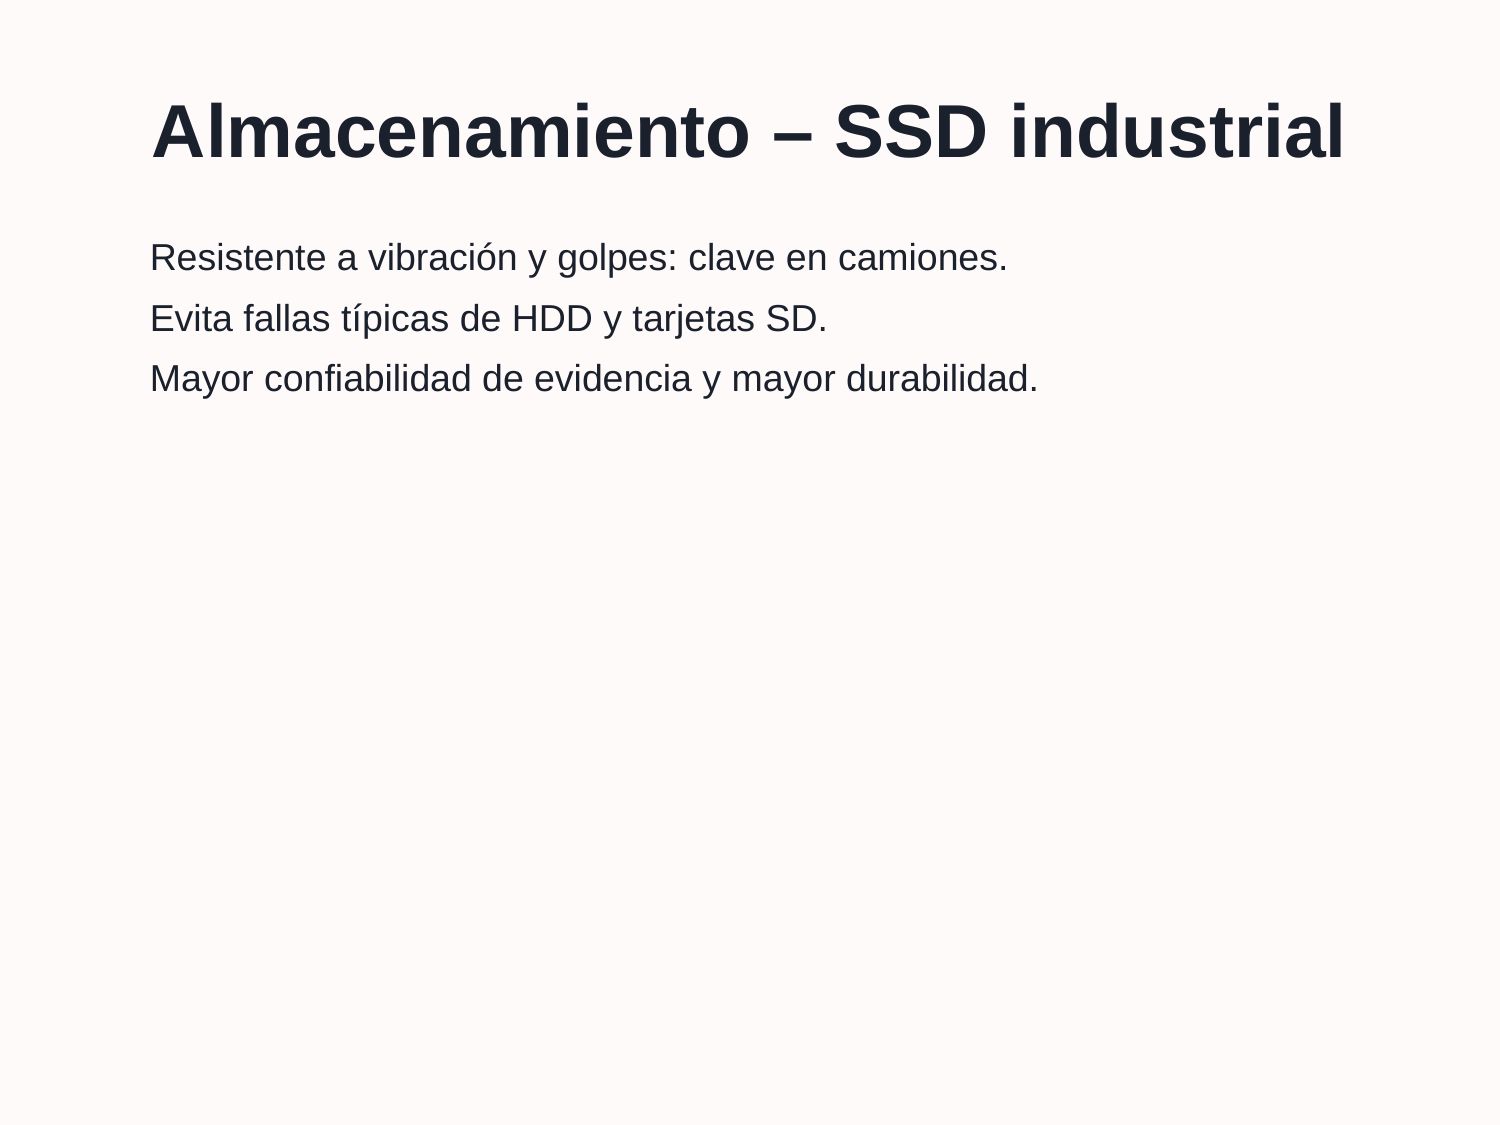

Almacenamiento – SSD industrial
Resistente a vibración y golpes: clave en camiones.
Evita fallas típicas de HDD y tarjetas SD.
Mayor confiabilidad de evidencia y mayor durabilidad.